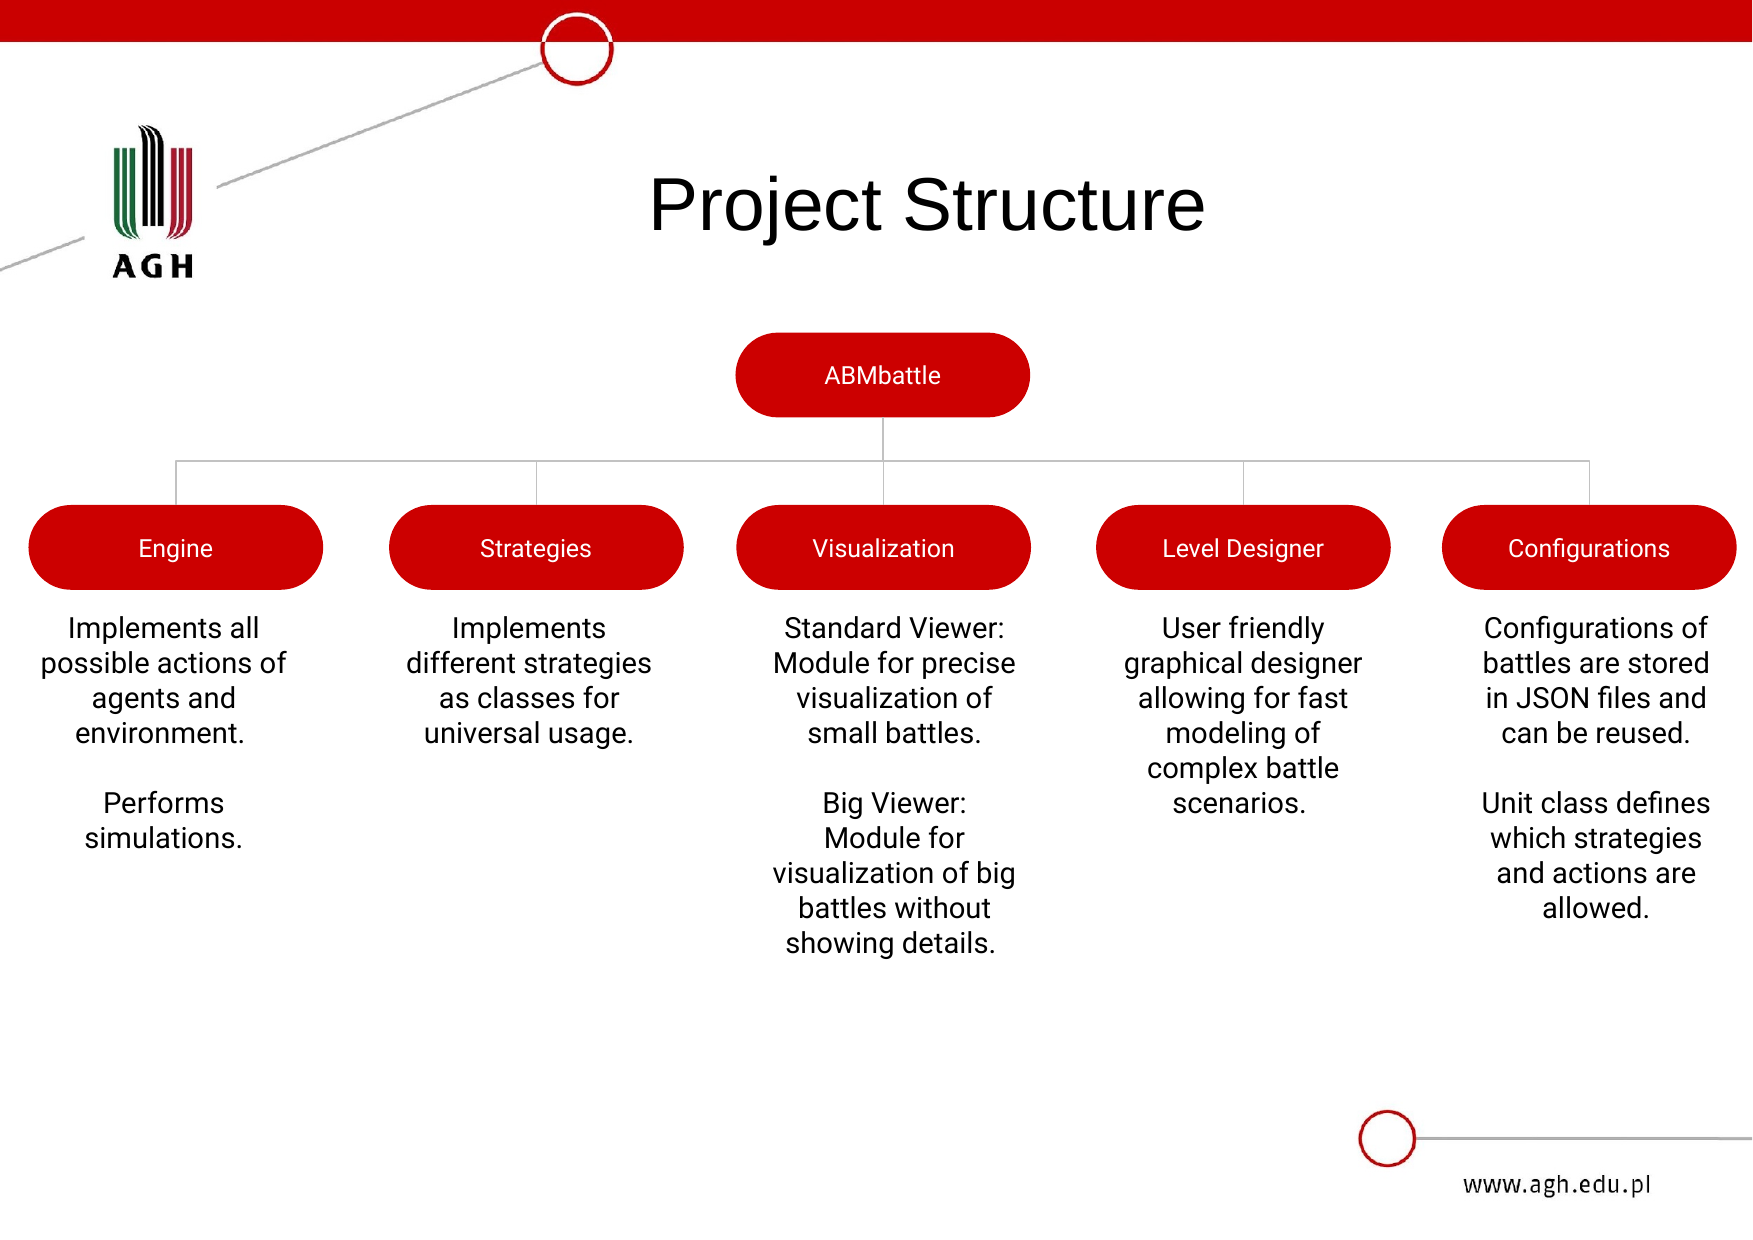

# Project Structure
ABMbattle
Engine
Strategies
Visualization
Level Designer
Configurations
Implements all possible actions of agents and environment.

Performs simulations.
Implements different strategies as classes for universal usage.

Standard Viewer:
Module for precise visualization of small battles.

Big Viewer:
Module for visualization of big battles without showing details.

User friendly graphical designer allowing for fast modeling of complex battle scenarios.

Configurations of battles are stored in JSON files and can be reused.

Unit class defines which strategies and actions are allowed.